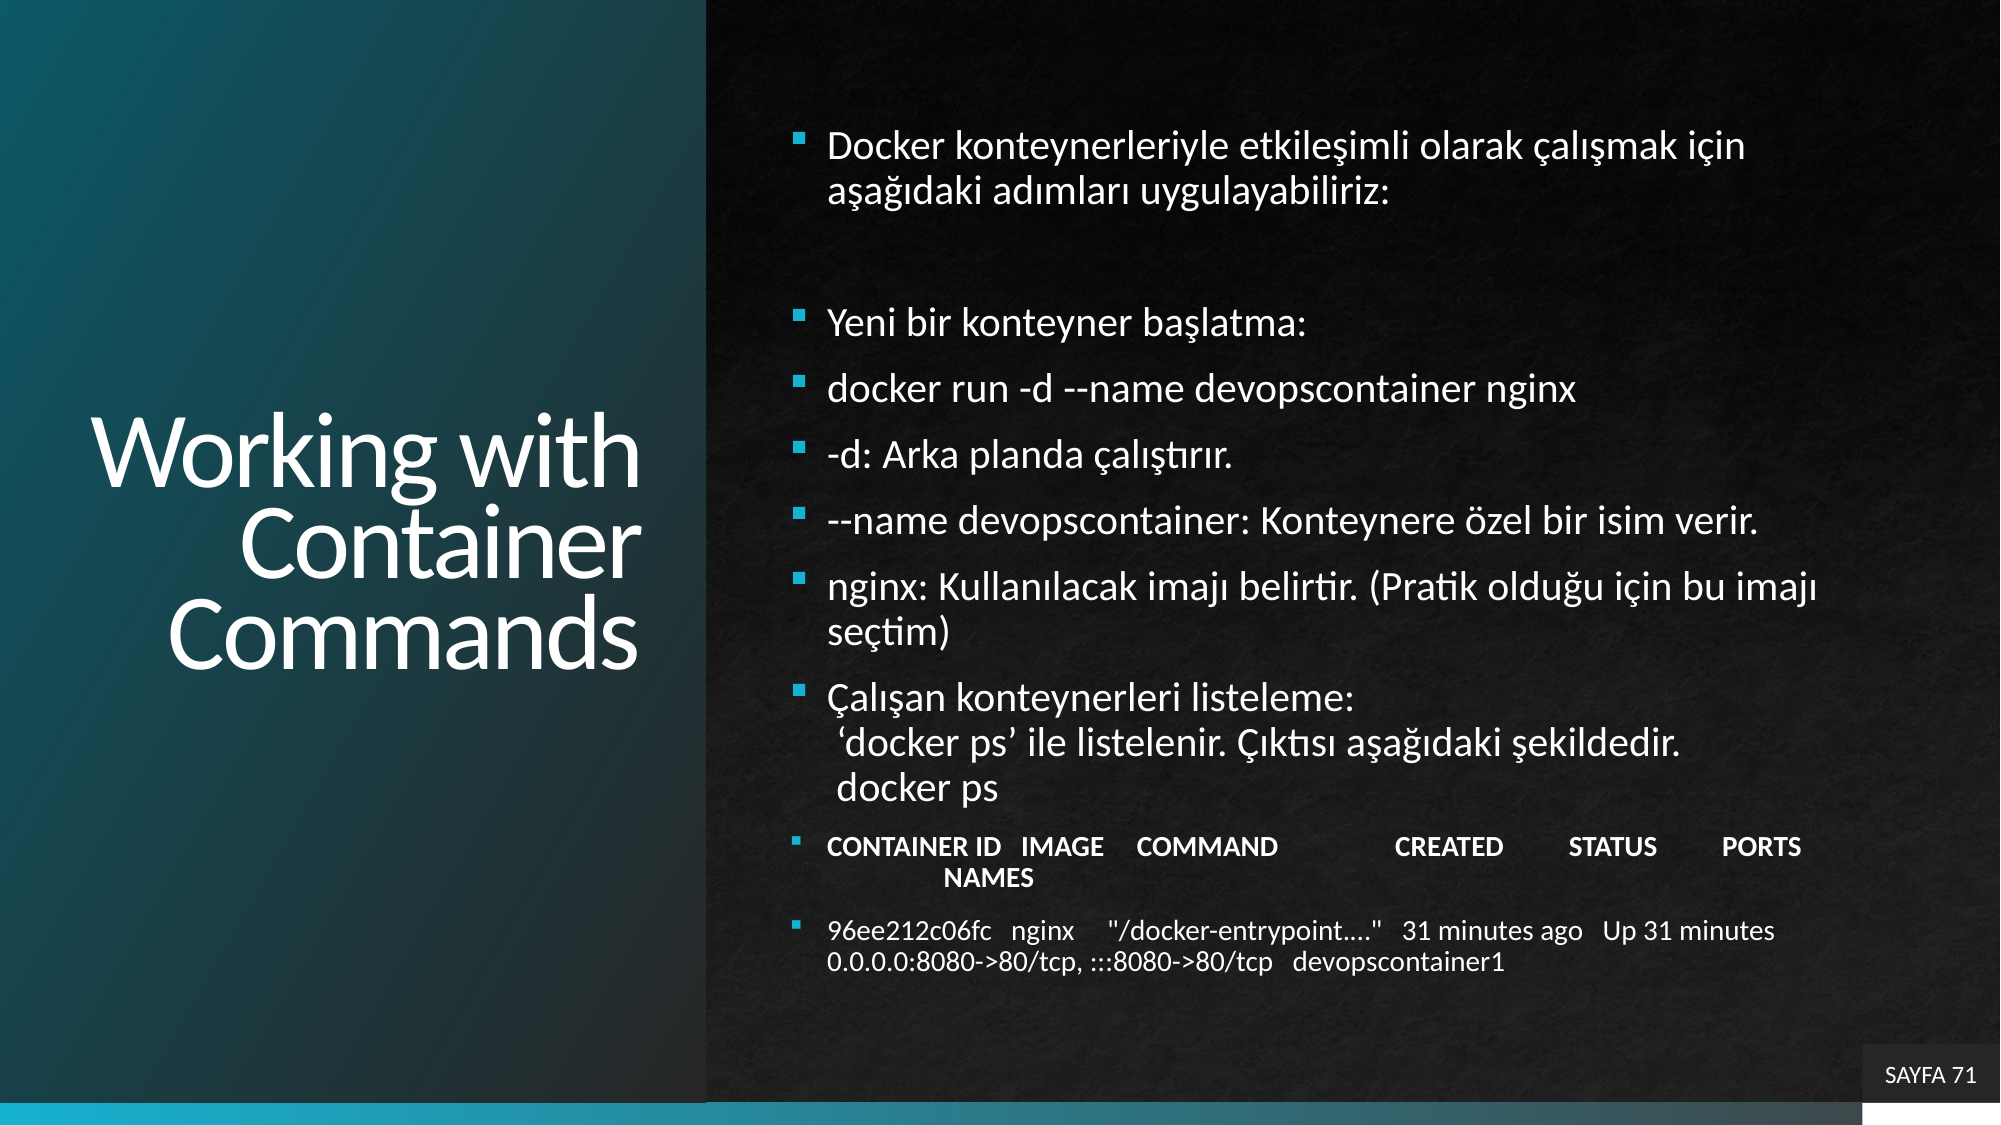

# Working with Container Commands
Docker konteynerleriyle etkileşimli olarak çalışmak için aşağıdaki adımları uygulayabiliriz:

Yeni bir konteyner başlatma:
docker run -d --name devopscontainer nginx
-d: Arka planda çalıştırır.
--name devopscontainer: Konteynere özel bir isim verir.
nginx: Kullanılacak imajı belirtir. (Pratik olduğu için bu imajı seçtim)
Çalışan konteynerleri listeleme:
 ‘docker ps’ ile listelenir. Çıktısı aşağıdaki şekildedir.
 docker ps
CONTAINER ID   IMAGE     COMMAND                  CREATED          STATUS          PORTS                                   NAMES
96ee212c06fc   nginx     "/docker-entrypoint.…"   31 minutes ago   Up 31 minutes   0.0.0.0:8080->80/tcp, :::8080->80/tcp   devopscontainer1
SAYFA 71